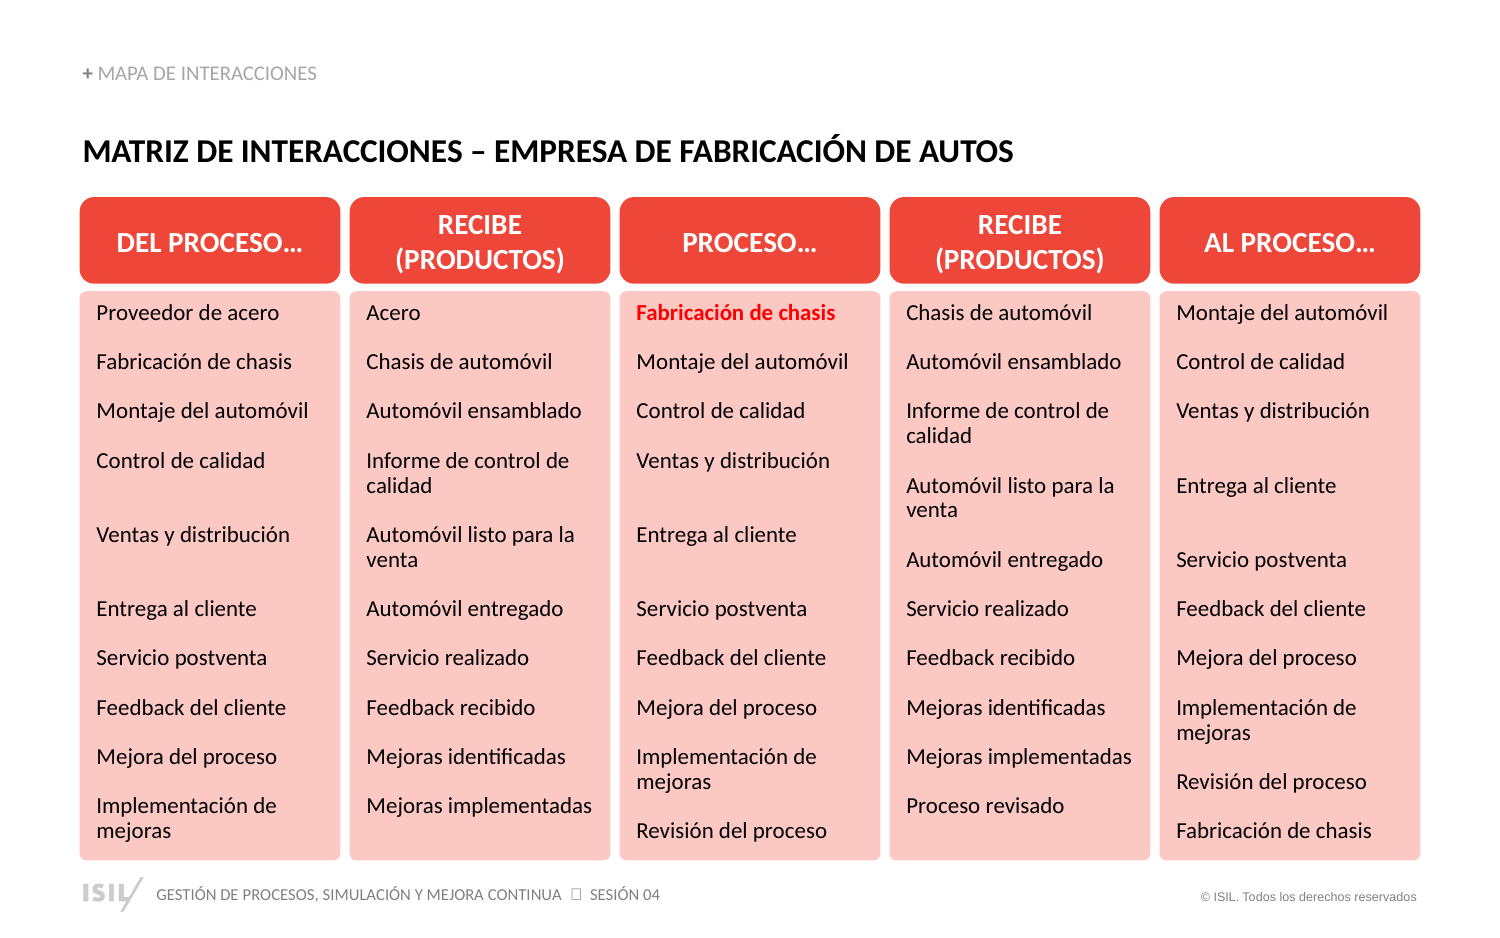

+ MAPA DE INTERACCIONES
MATRIZ DE INTERACCIONES – EMPRESA DE FABRICACIÓN DE AUTOS
DEL PROCESO…
RECIBE (PRODUCTOS)
PROCESO…
RECIBE (PRODUCTOS)
AL PROCESO…
Proveedor de acero

Fabricación de chasis

Montaje del automóvil

Control de calidad

Ventas y distribución

Entrega al cliente

Servicio postventa

Feedback del cliente

Mejora del proceso

Implementación de mejoras
Acero

Chasis de automóvil

Automóvil ensamblado

Informe de control de calidad

Automóvil listo para la venta

Automóvil entregado

Servicio realizado

Feedback recibido

Mejoras identificadas

Mejoras implementadas

Fabricación de chasis

Montaje del automóvil

Control de calidad

Ventas y distribución

Entrega al cliente

Servicio postventa

Feedback del cliente

Mejora del proceso

Implementación de mejoras

Revisión del proceso
Chasis de automóvil

Automóvil ensamblado

Informe de control de calidad

Automóvil listo para la venta

Automóvil entregado

Servicio realizado

Feedback recibido

Mejoras identificadas

Mejoras implementadas

Proceso revisado
Montaje del automóvil

Control de calidad

Ventas y distribución

Entrega al cliente

Servicio postventa

Feedback del cliente

Mejora del proceso

Implementación de mejoras

Revisión del proceso

Fabricación de chasis